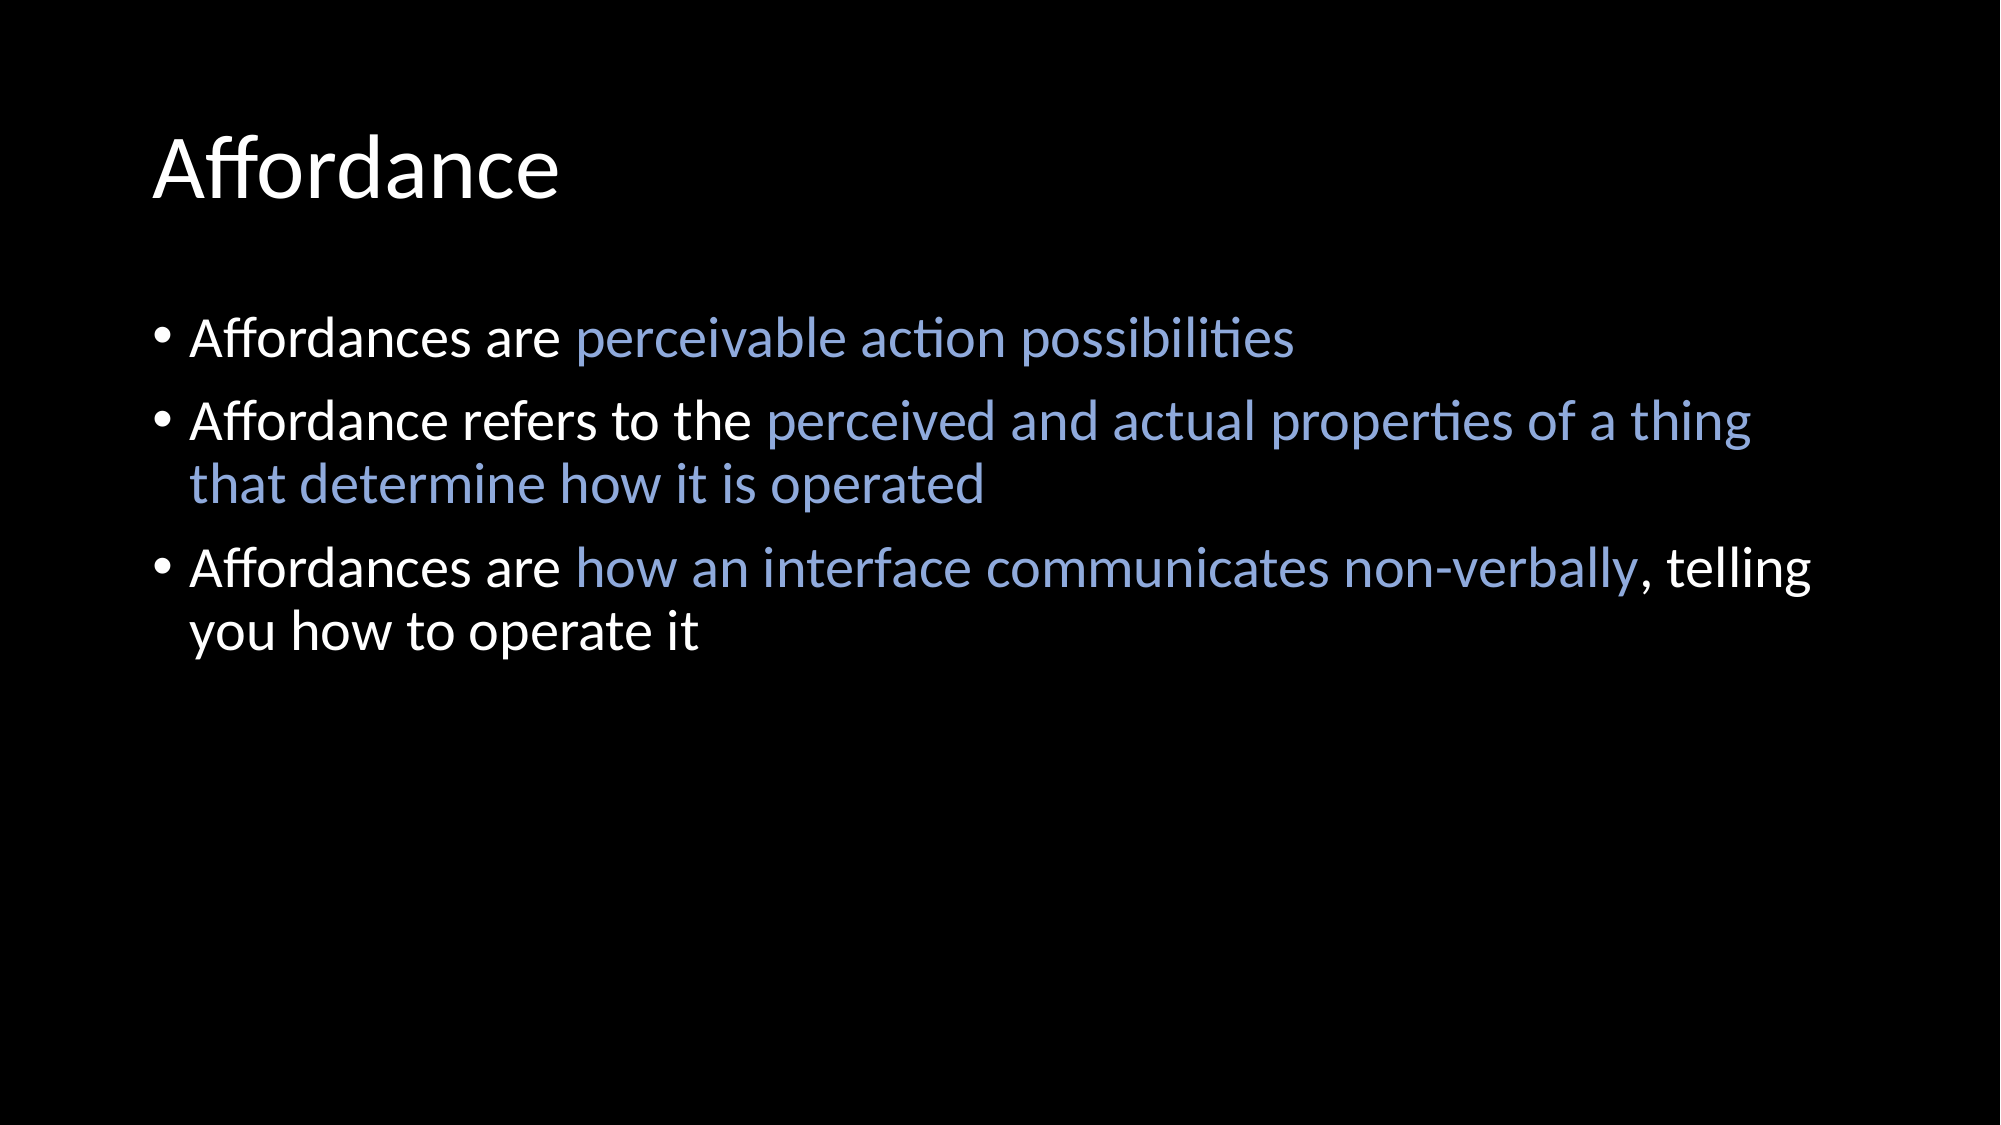

# Affordance
Affordances are perceivable action possibilities
Affordance refers to the perceived and actual properties of a thing that determine how it is operated
Affordances are how an interface communicates non-verbally, telling you how to operate it